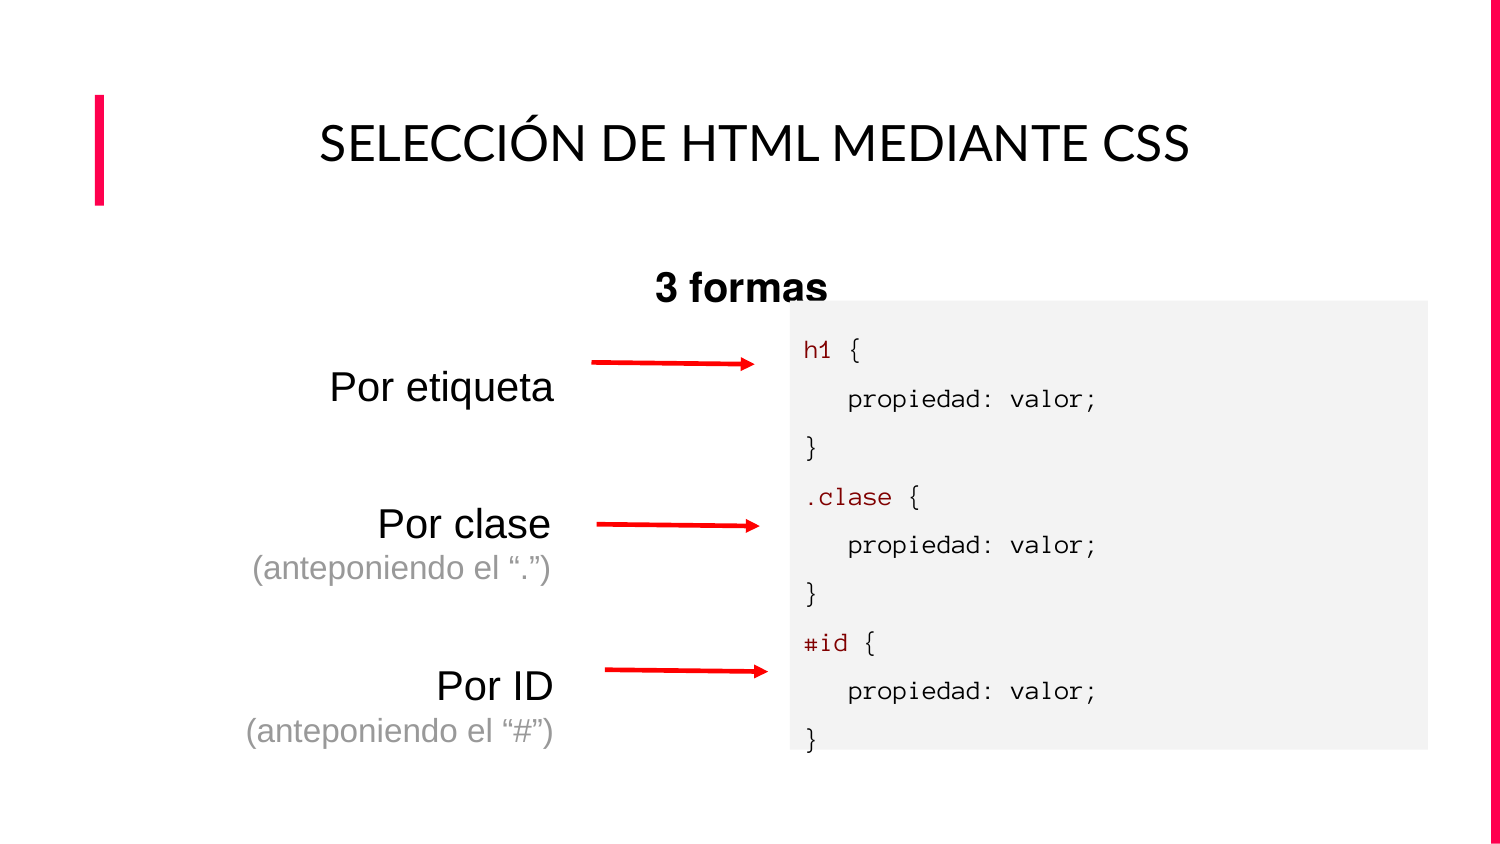

SELECCIÓN DE HTML MEDIANTE CSS
3 formas
h1 {
   propiedad: valor;
}
.clase {
   propiedad: valor;
}
#id {
   propiedad: valor;
}

Por etiqueta

Por clase
(anteponiendo el “.”)

Por ID
(anteponiendo el “#”)